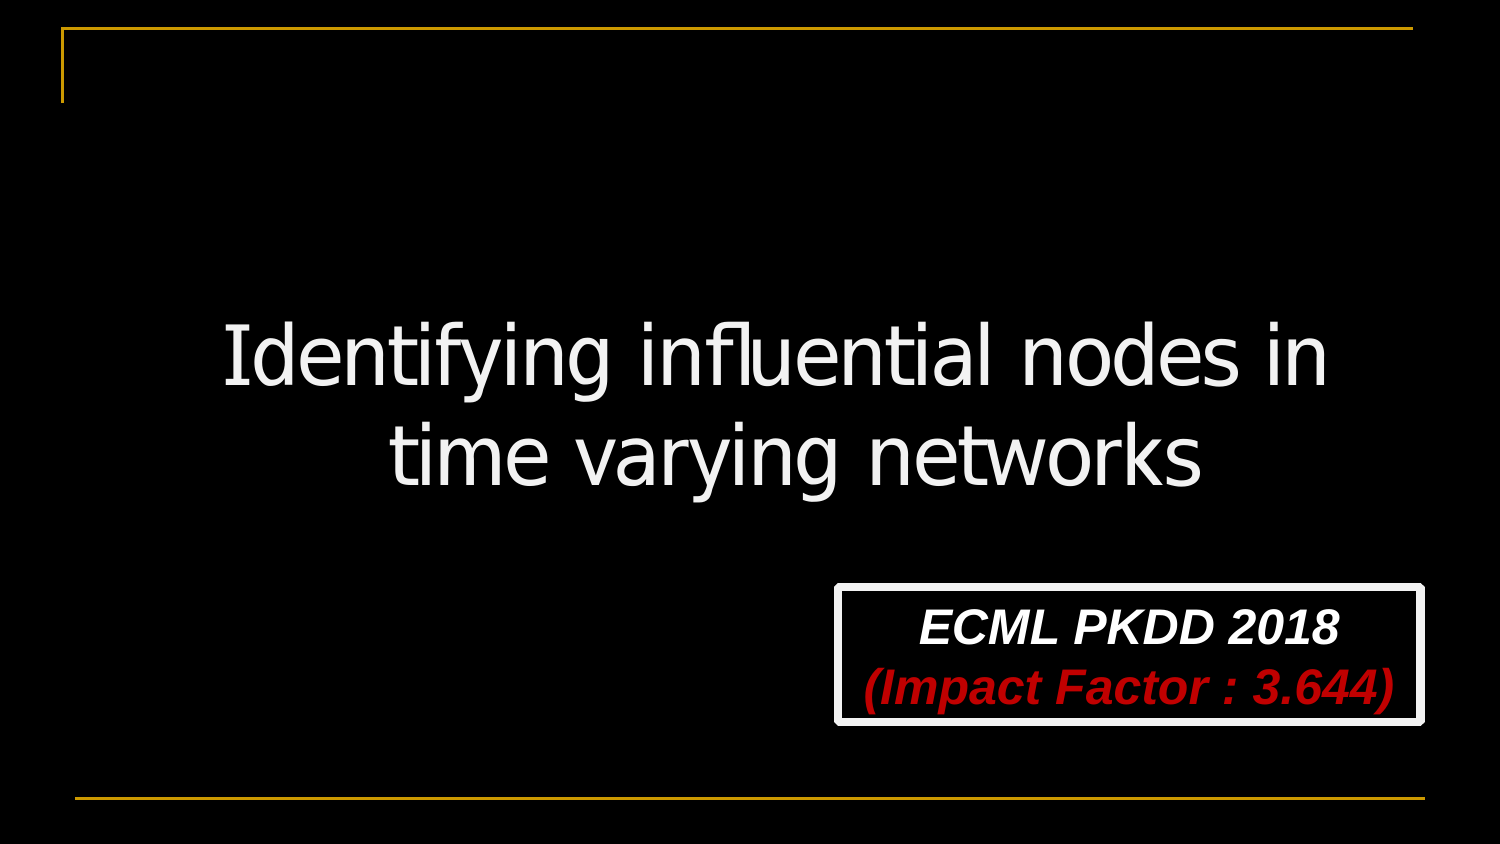

Identifying influential nodes in time varying networks

ECML PKDD 2018 (Impact Factor : 3.644)